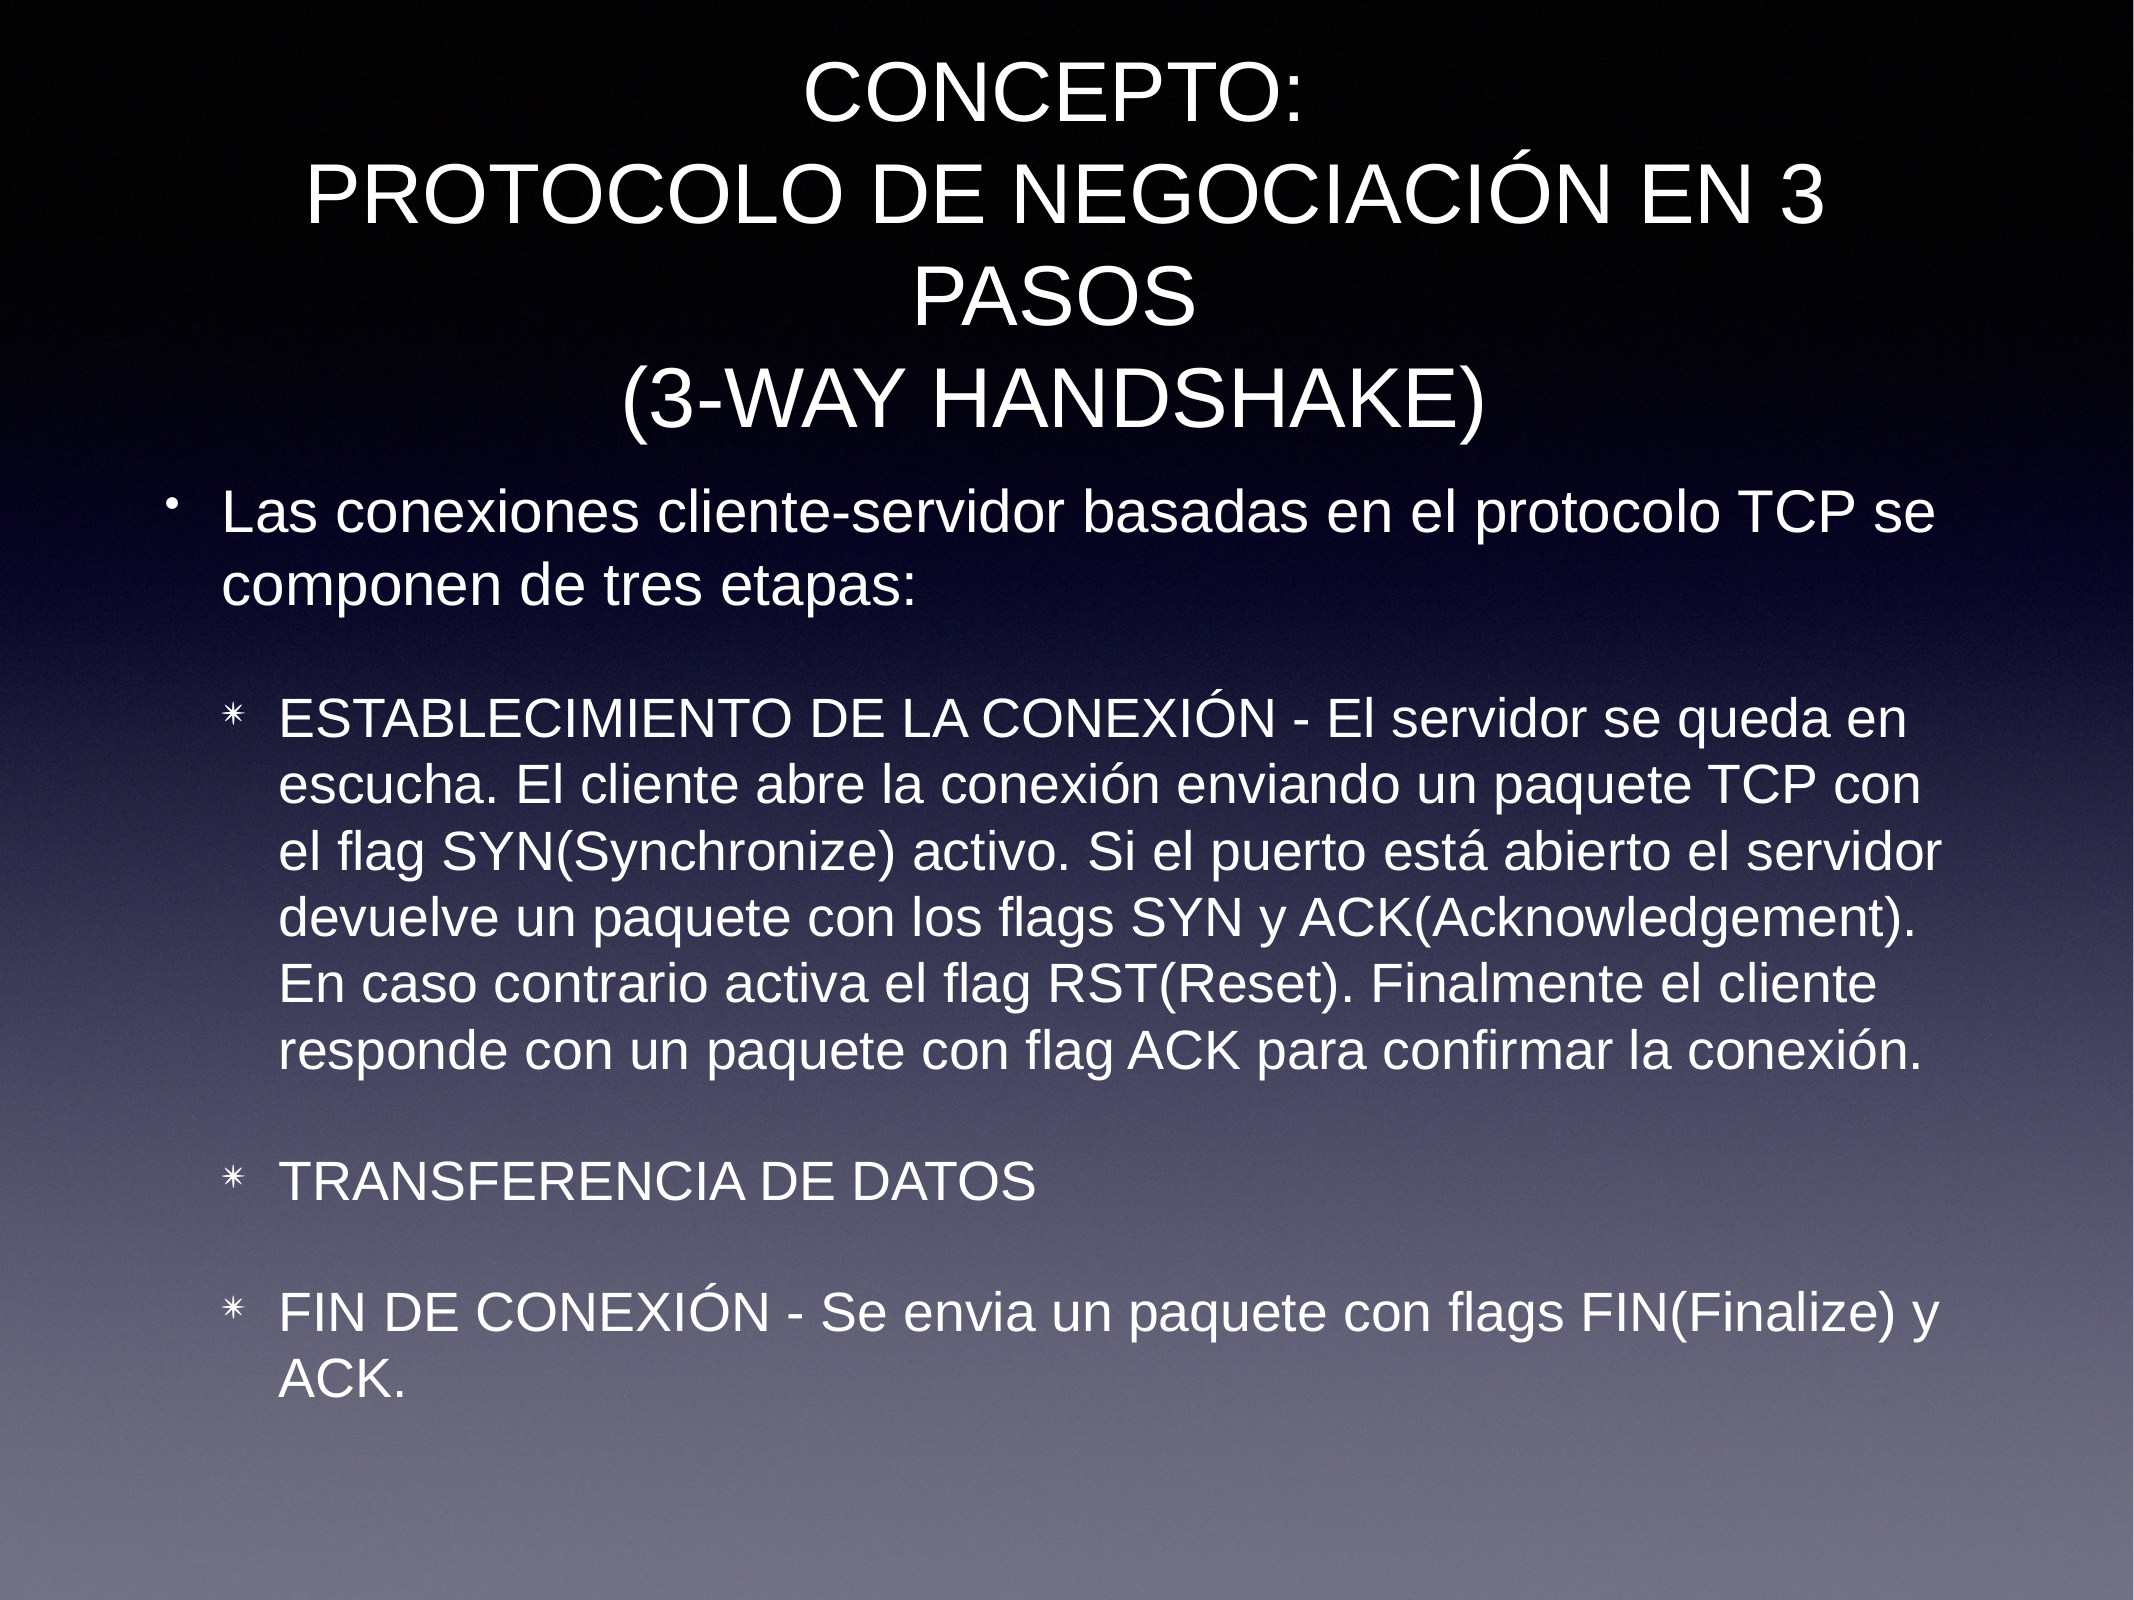

# CONCEPTO:
PROTOCOLO DE NEGOCIACIÓN EN 3 PASOS
(3-WAY HANDSHAKE)
Las conexiones cliente-servidor basadas en el protocolo TCP se componen de tres etapas:
ESTABLECIMIENTO DE LA CONEXIÓN - El servidor se queda en escucha. El cliente abre la conexión enviando un paquete TCP con el flag SYN(Synchronize) activo. Si el puerto está abierto el servidor devuelve un paquete con los flags SYN y ACK(Acknowledgement). En caso contrario activa el flag RST(Reset). Finalmente el cliente responde con un paquete con flag ACK para confirmar la conexión.
TRANSFERENCIA DE DATOS
FIN DE CONEXIÓN - Se envia un paquete con flags FIN(Finalize) y ACK.